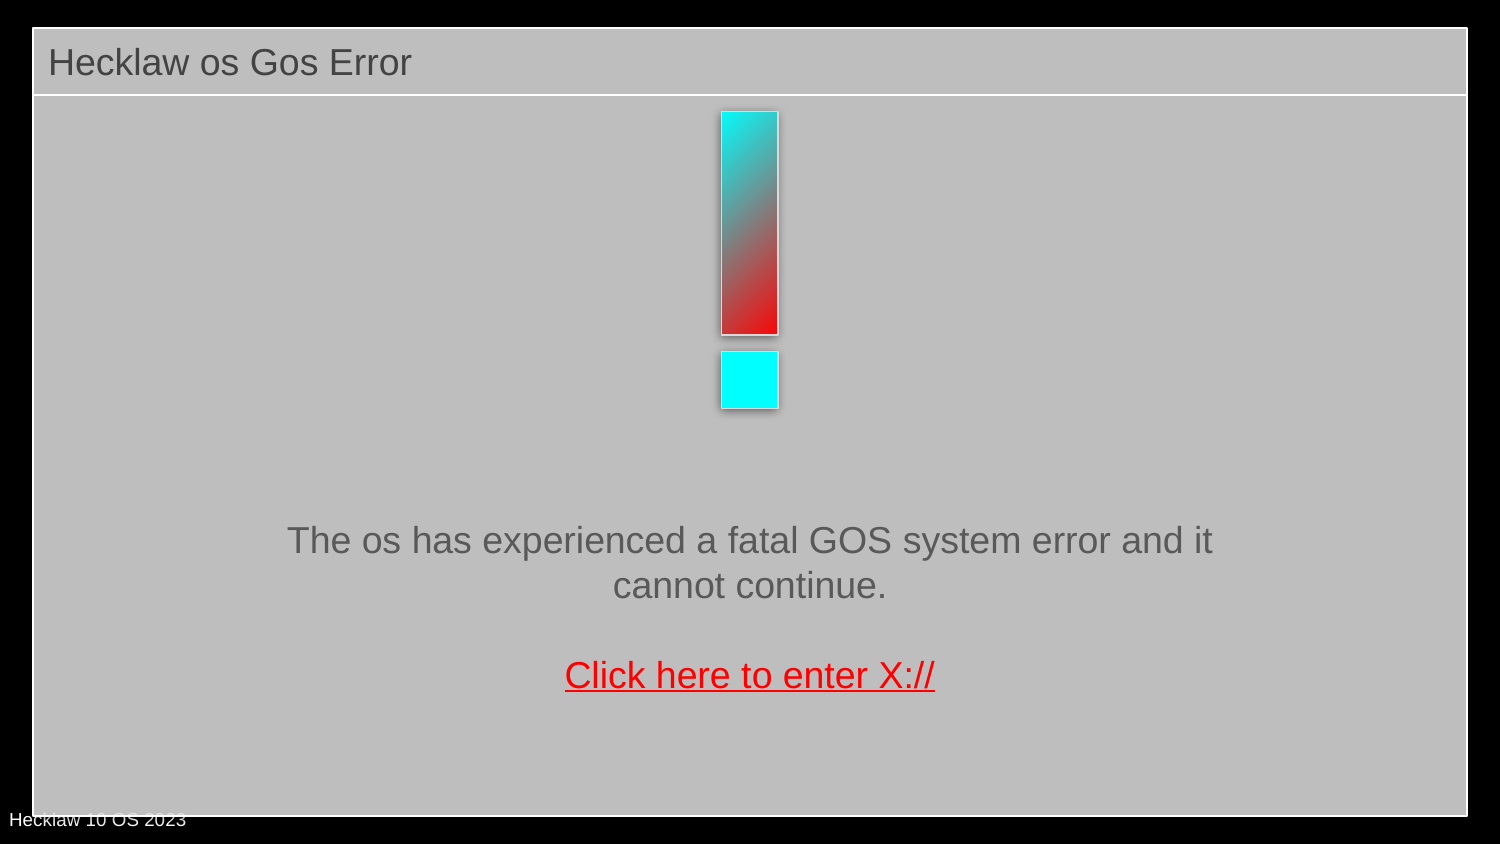

Hecklaw os Gos Error

The os has experienced a fatal GOS system error and it cannot continue.

Click here to enter X://
Hecklaw 10 OS 2023